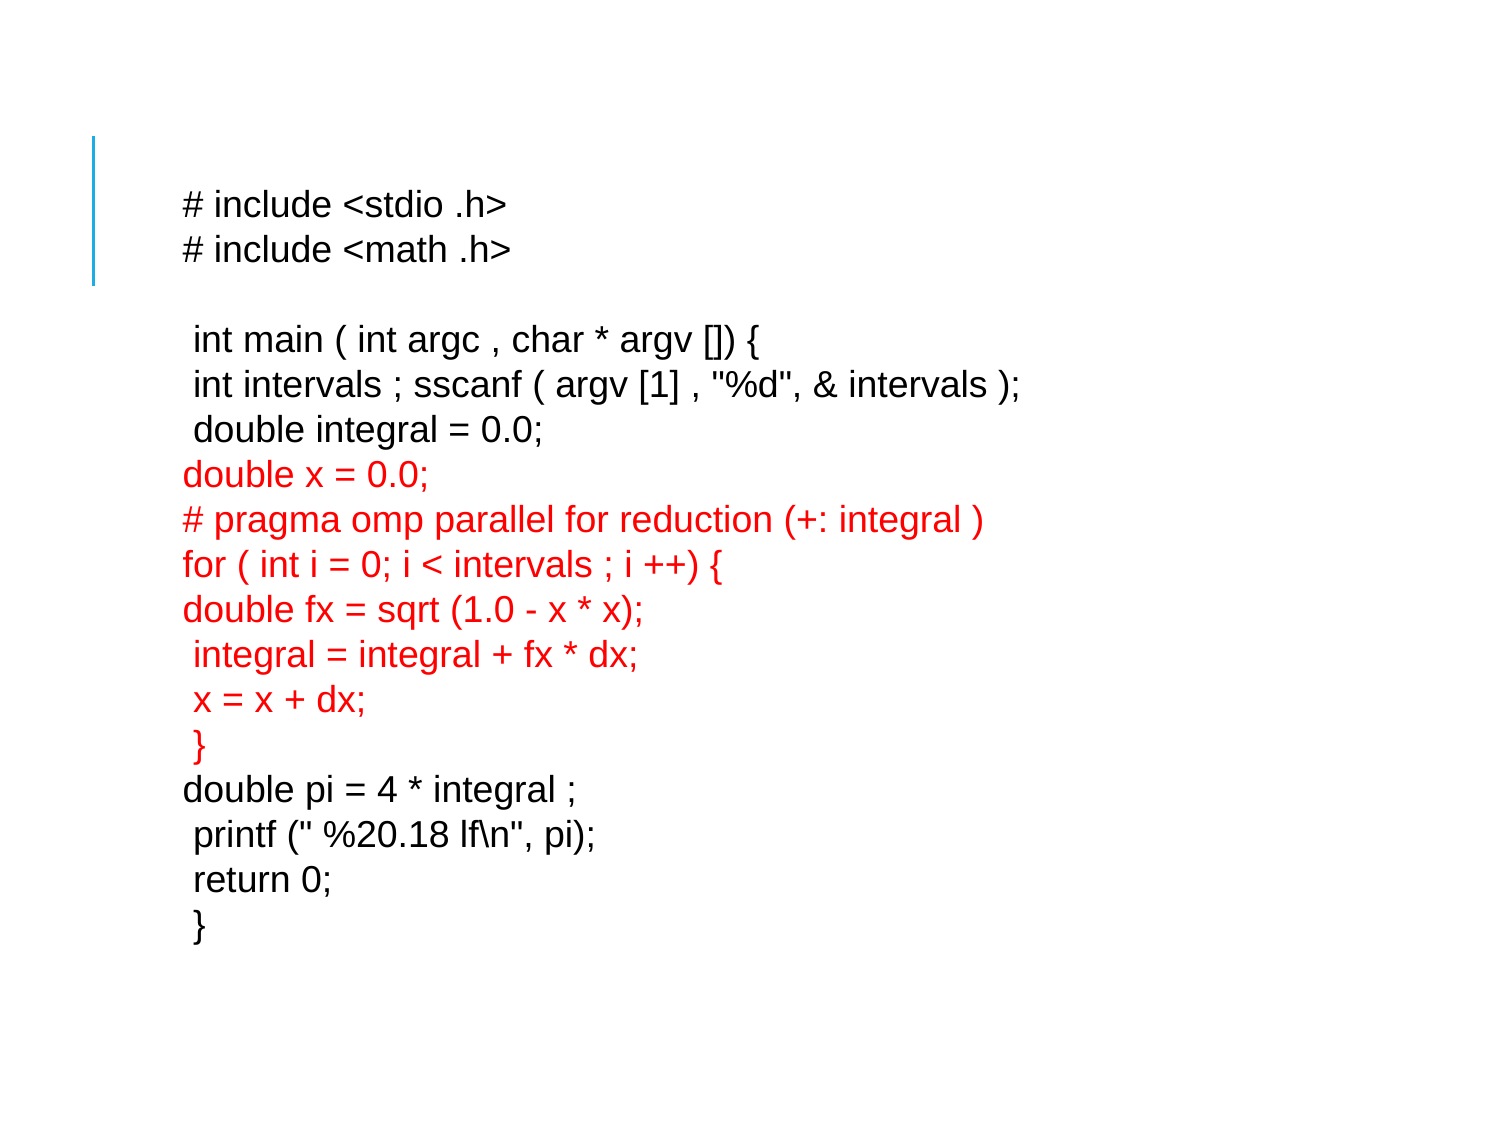

# include <stdio .h>
# include <math .h>

 int main ( int argc , char * argv []) {
 int intervals ; sscanf ( argv [1] , "%d", & intervals );
 double integral = 0.0;
double x = 0.0;
# pragma omp parallel for reduction (+: integral )
for ( int i = 0; i < intervals ; i ++) {
double fx = sqrt (1.0 - x * x);
 integral = integral + fx * dx;
 x = x + dx;
 }
double pi = 4 * integral ;
 printf (" %20.18 lf\n", pi);
 return 0;
 }